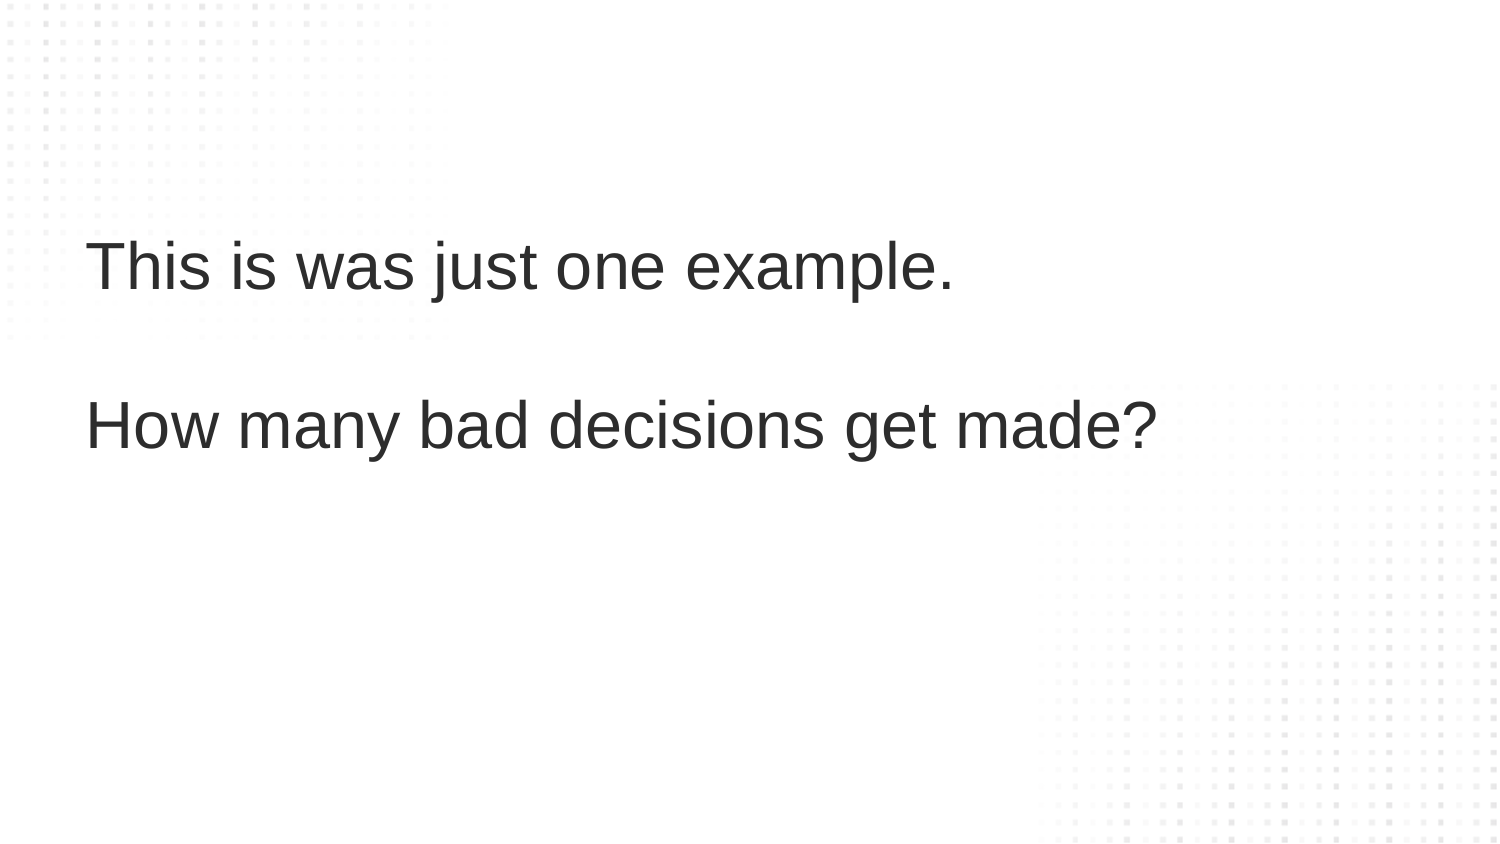

This is was just one example.

How many bad decisions get made?